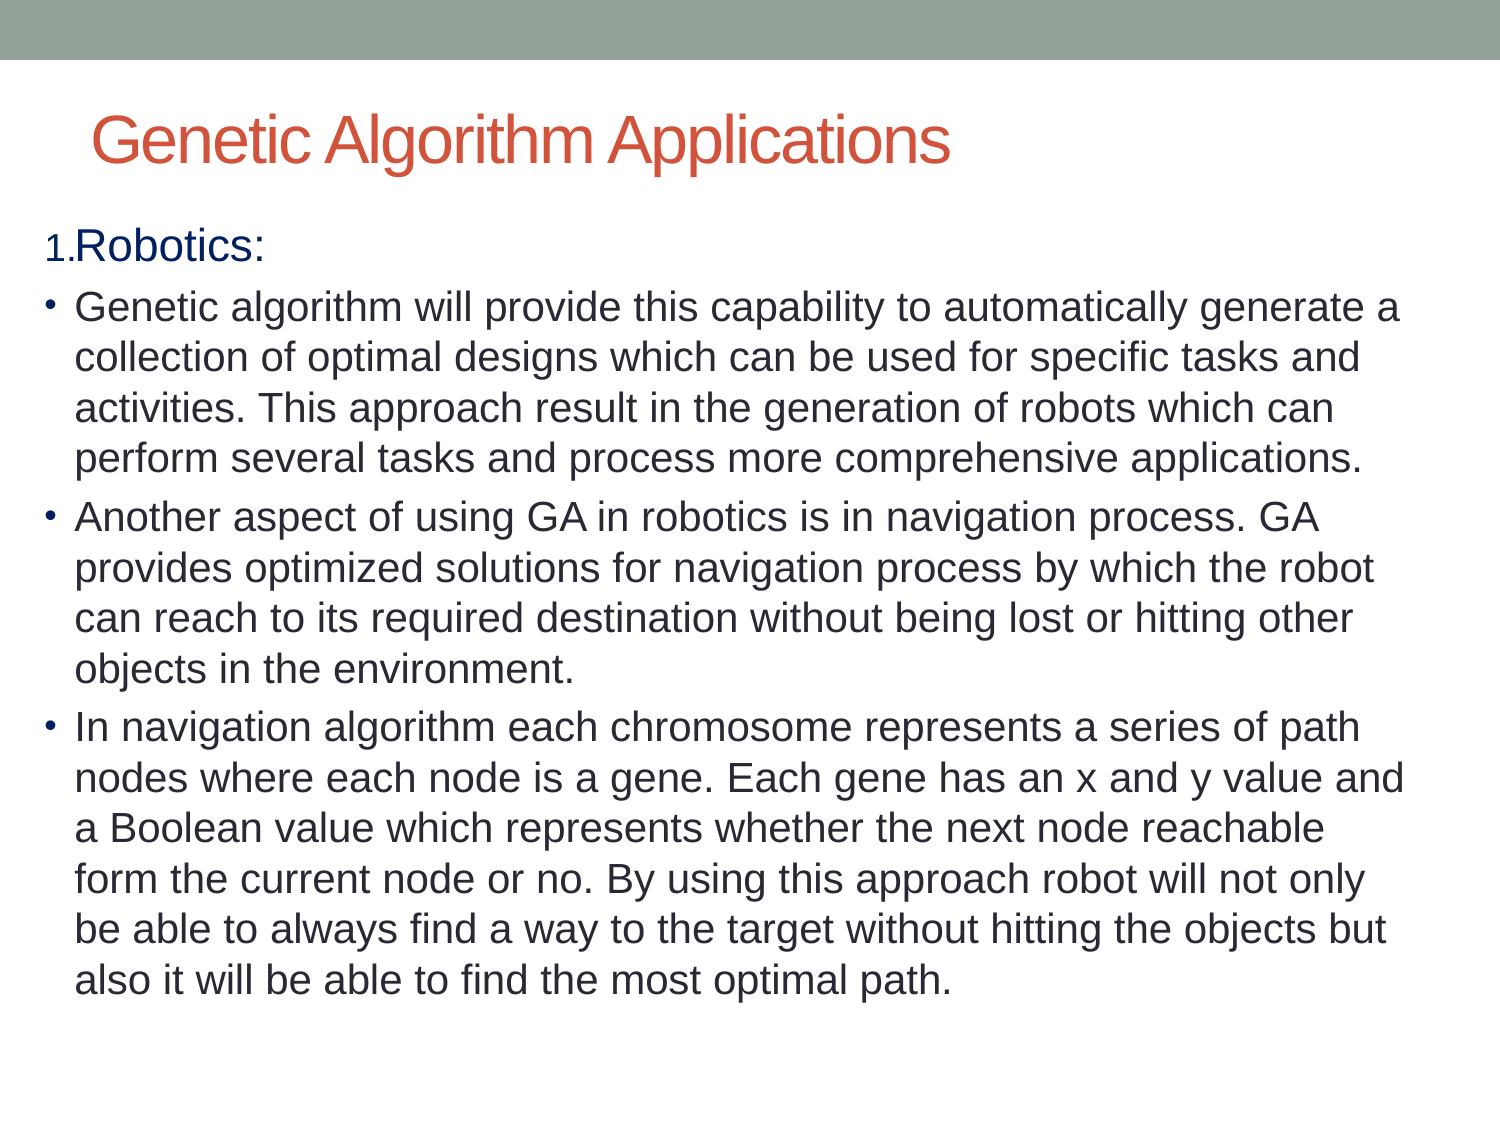

# Genetic Algorithm Applications
Robotics:
Genetic algorithm will provide this capability to automatically generate a collection of optimal designs which can be used for specific tasks and activities. This approach result in the generation of robots which can perform several tasks and process more comprehensive applications.
Another aspect of using GA in robotics is in navigation process. GA provides optimized solutions for navigation process by which the robot can reach to its required destination without being lost or hitting other objects in the environment.
In navigation algorithm each chromosome represents a series of path nodes where each node is a gene. Each gene has an x and y value and a Boolean value which represents whether the next node reachable form the current node or no. By using this approach robot will not only be able to always find a way to the target without hitting the objects but also it will be able to find the most optimal path.